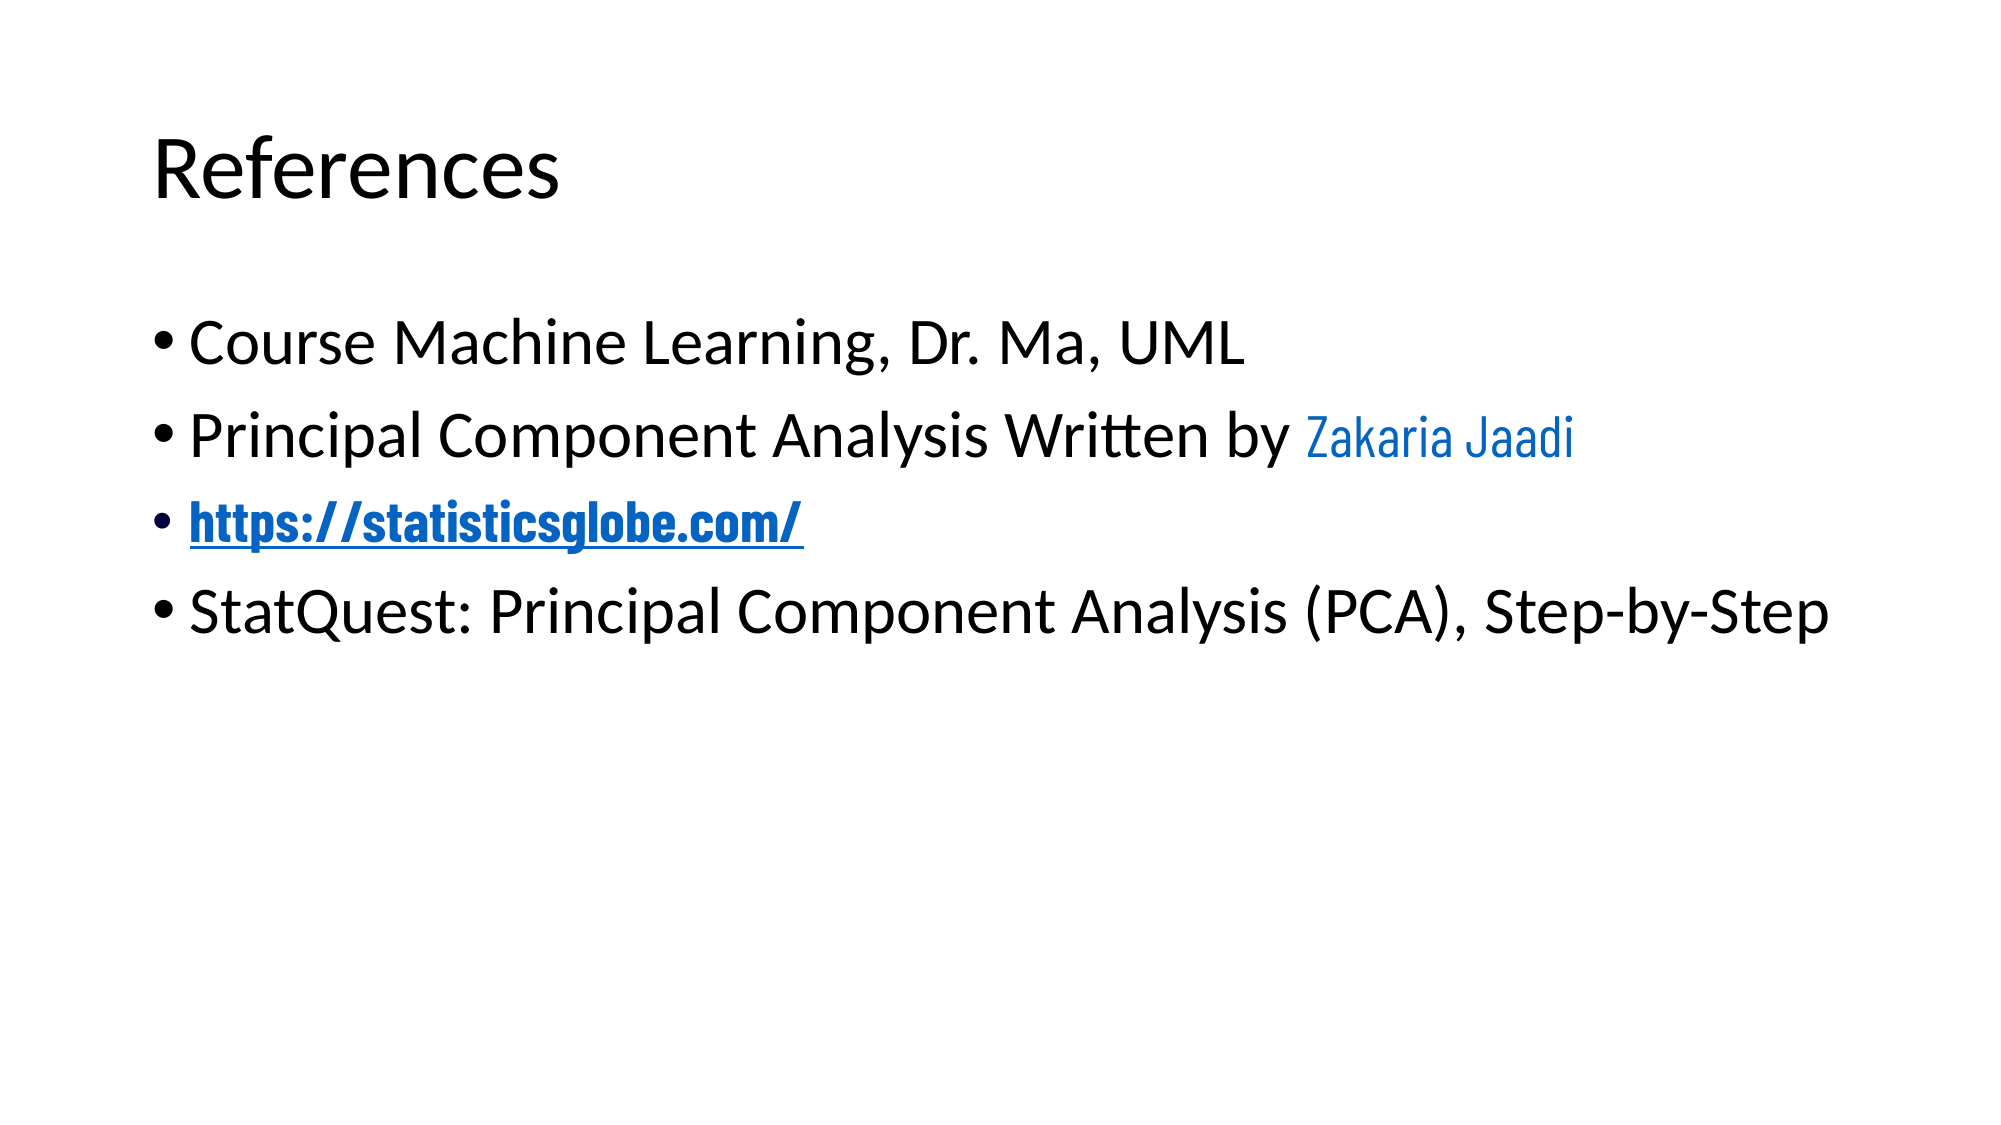

# References
Course Machine Learning, Dr. Ma, UML
Principal Component Analysis Written by Zakaria Jaadi
https://statisticsglobe.com/
StatQuest: Principal Component Analysis (PCA), Step-by-Step